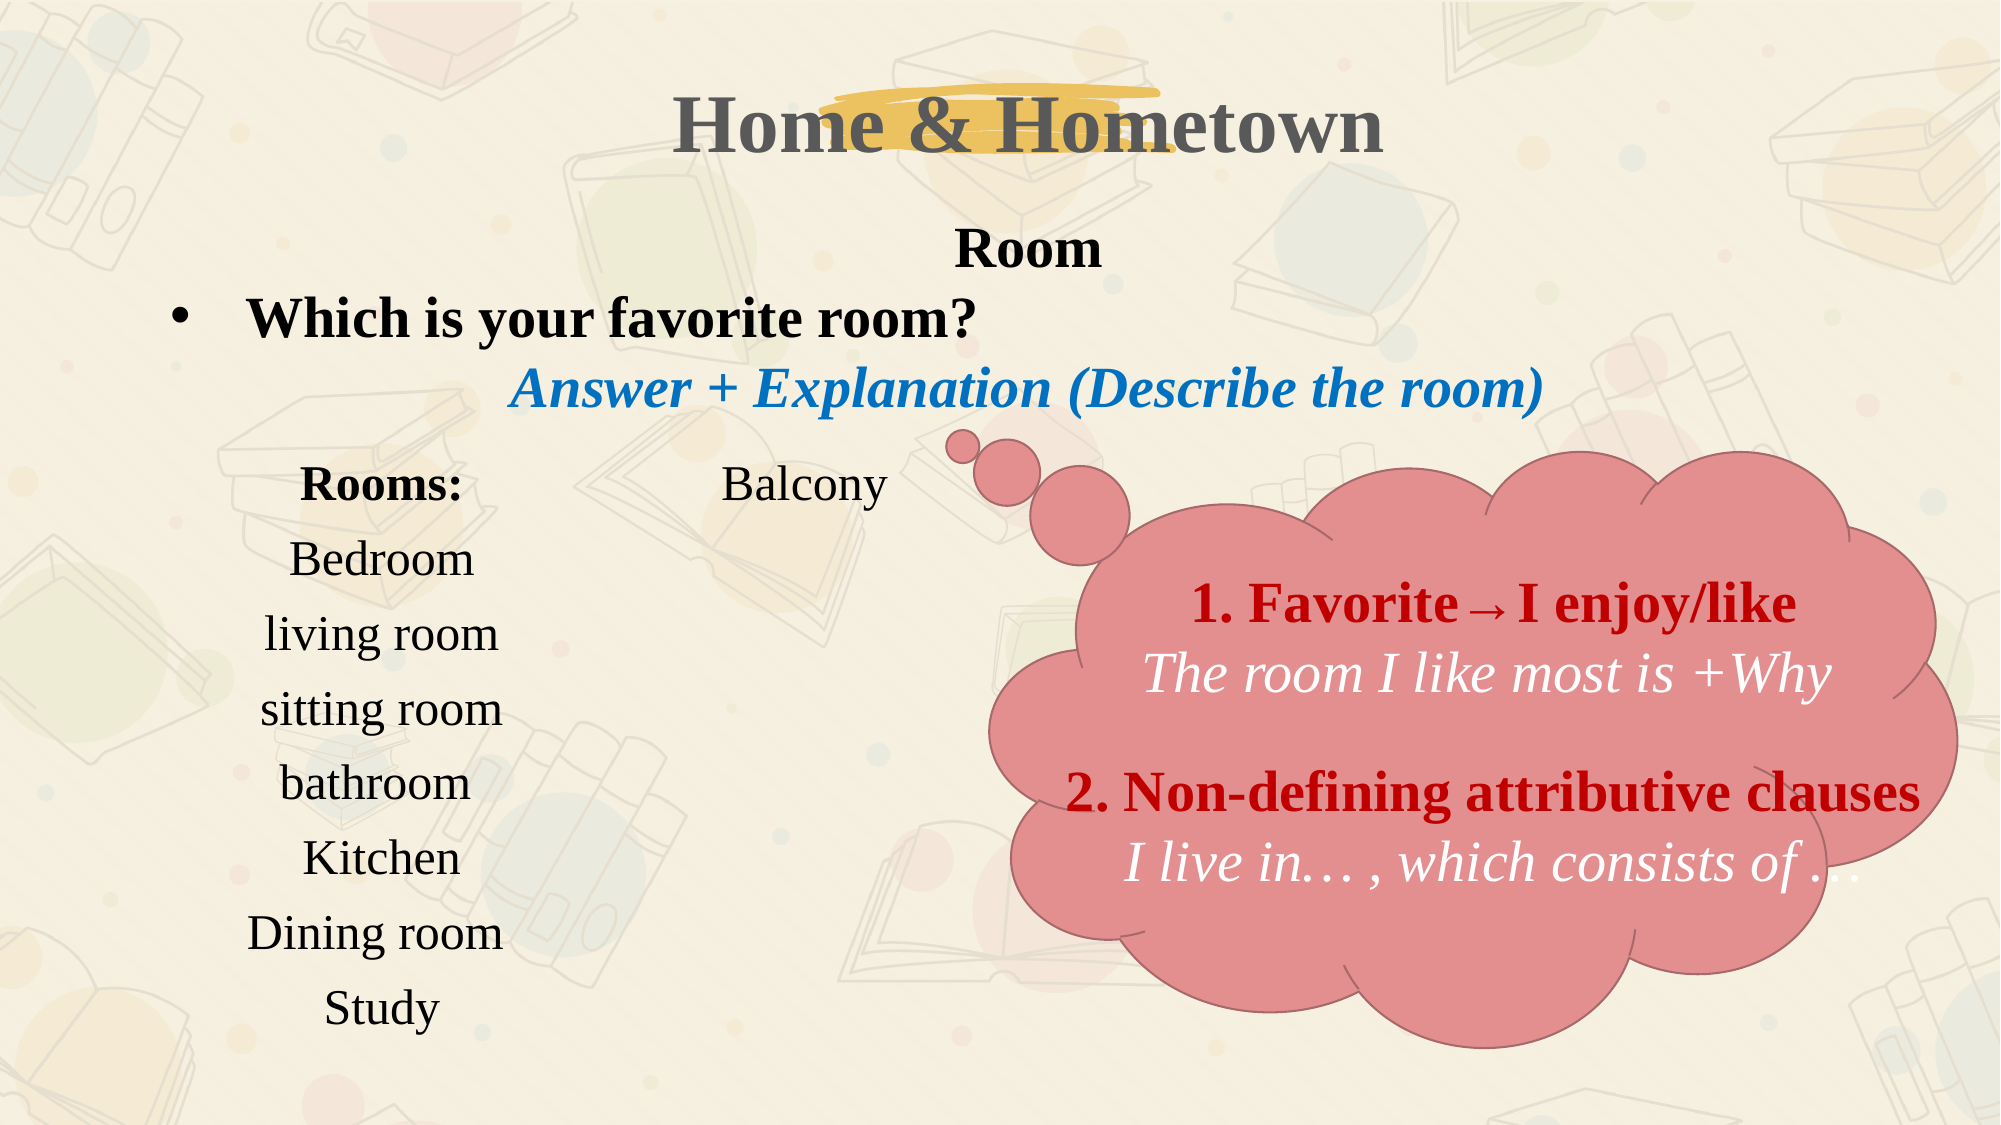

Home & Hometown
Room
Which is your favorite room?
Answer + Explanation (Describe the room)

Rooms:
Bedroom
living room
sitting room
bathroom
Kitchen
Dining room
Study
Balcony

1. Favorite→I enjoy/like
The room I like most is +Why
2. Non-defining attributive clauses
I live in… , which consists of …